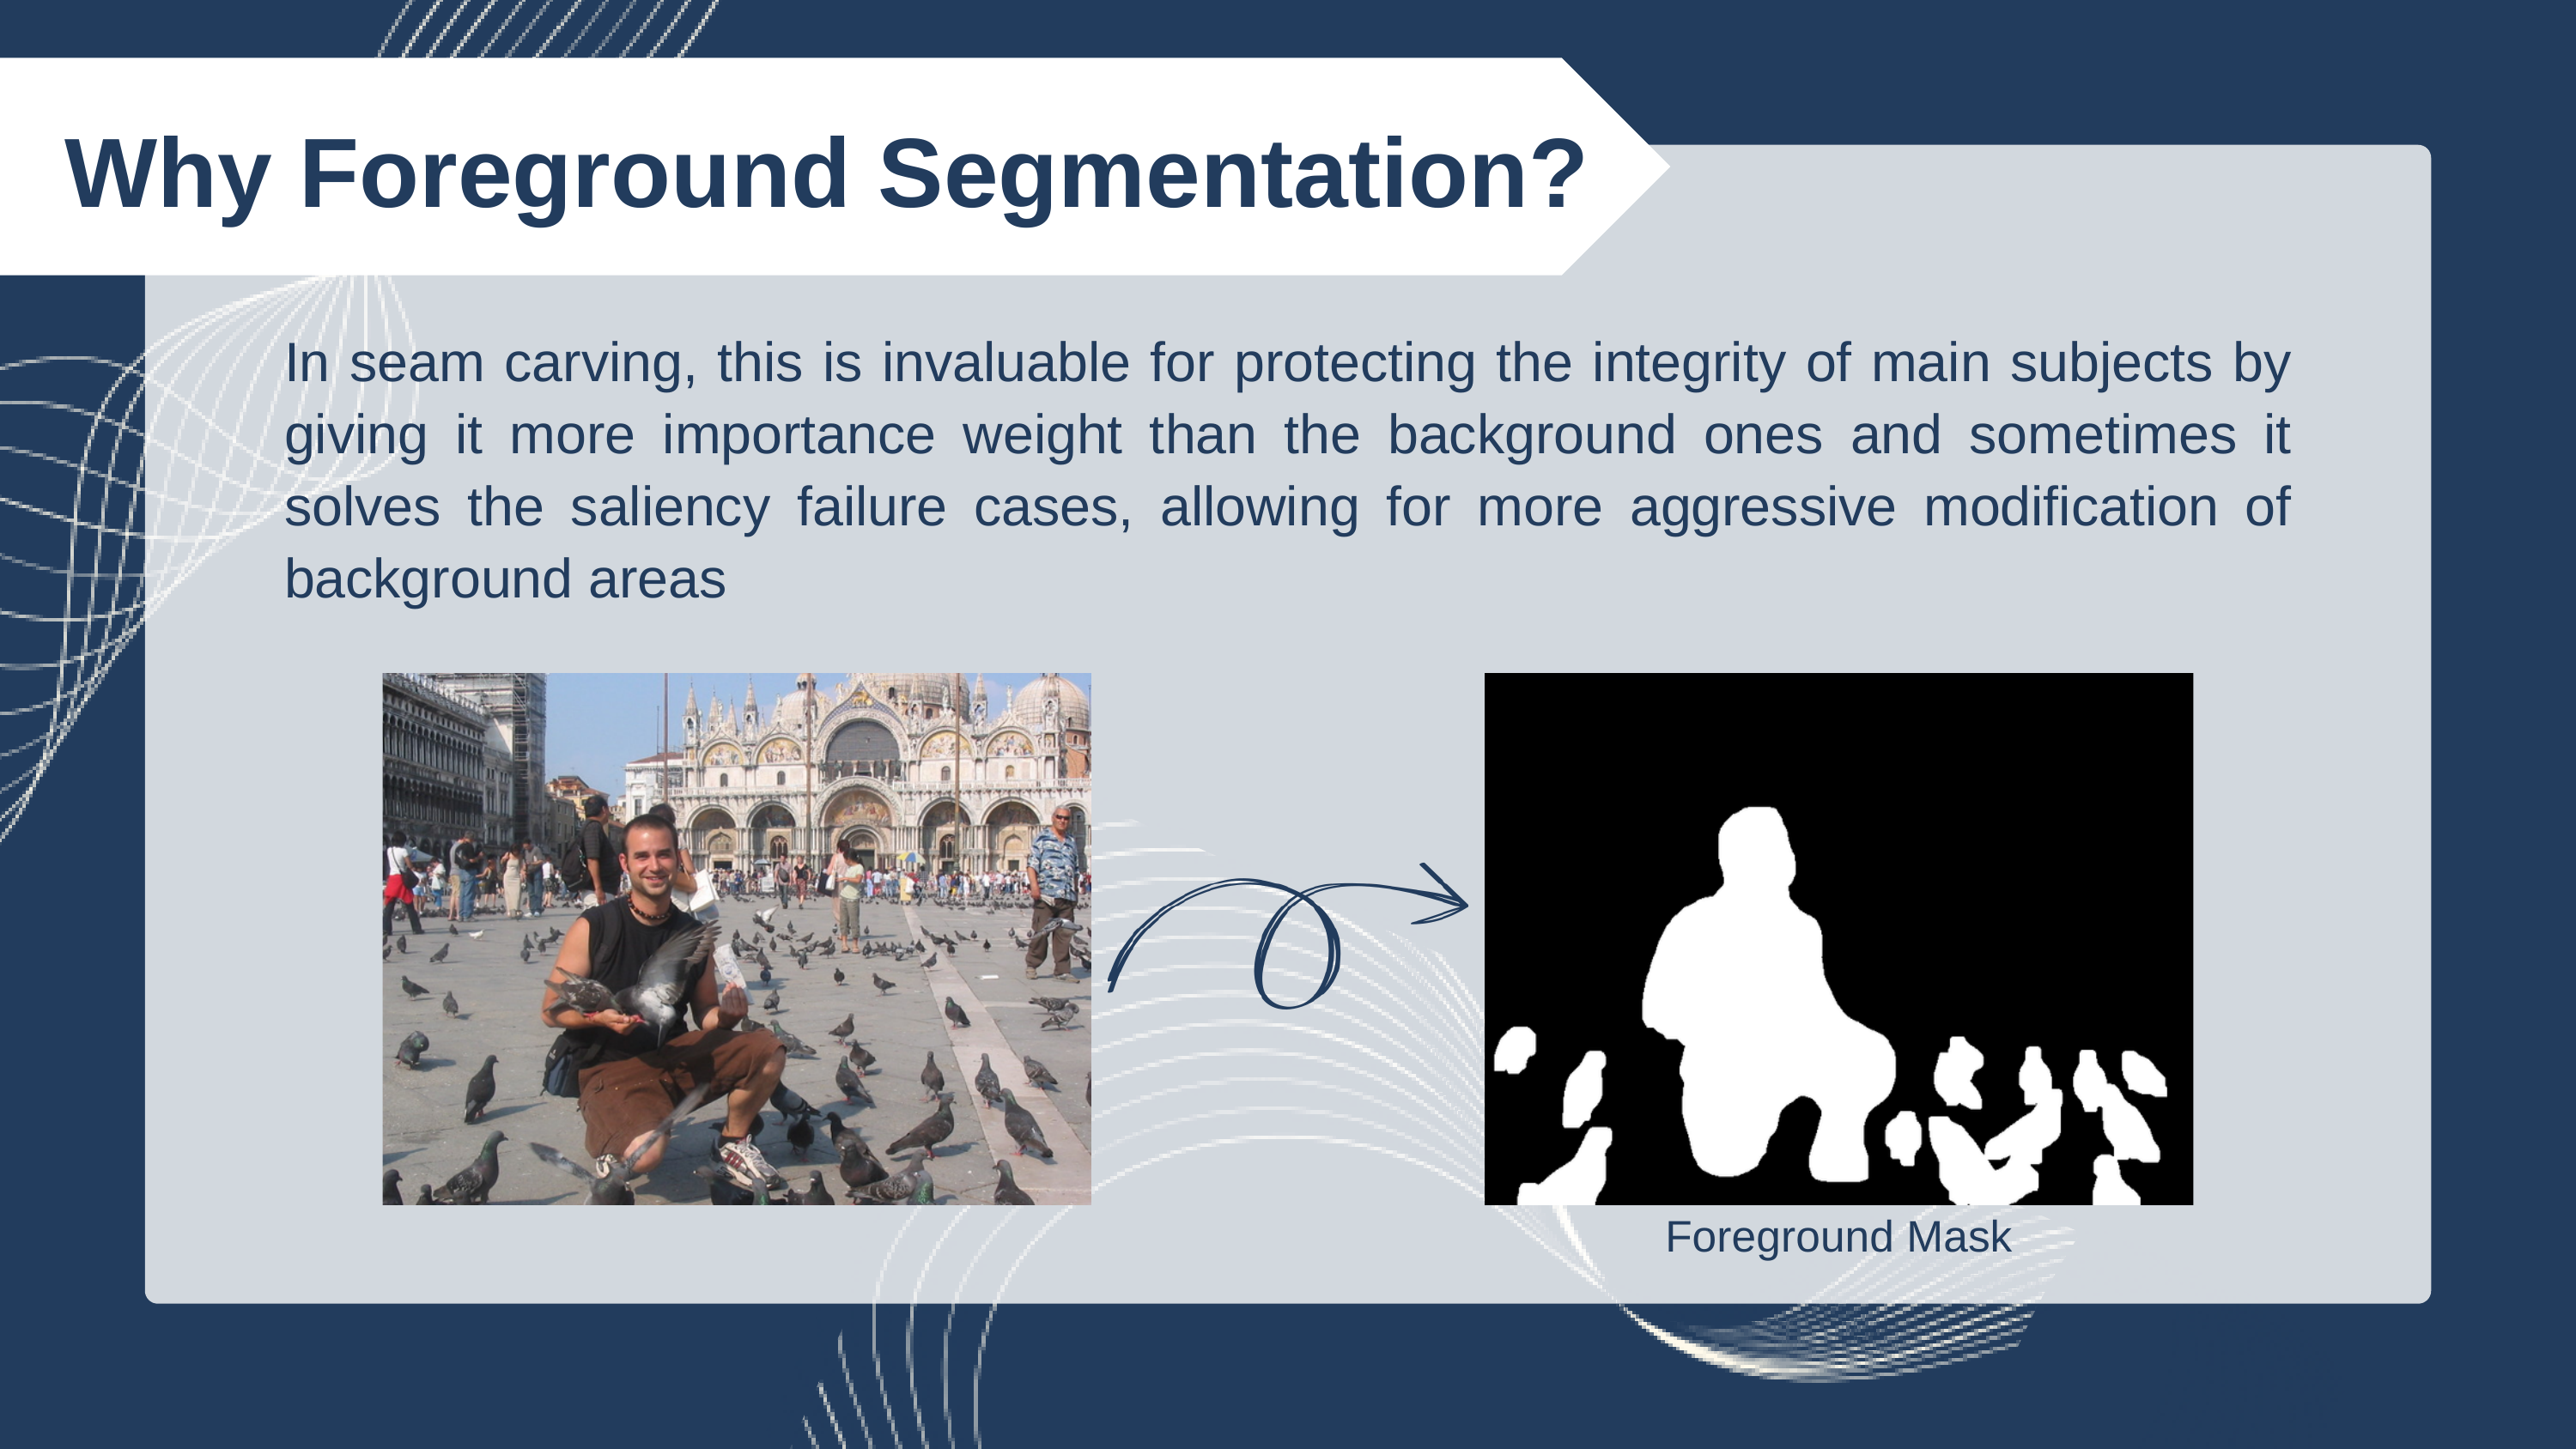

Why Foreground Segmentation?

In seam carving, this is invaluable for protecting the integrity of main subjects by giving it more importance weight than the background ones and sometimes it solves the saliency failure cases, allowing for more aggressive modification of background areas

Foreground Mask